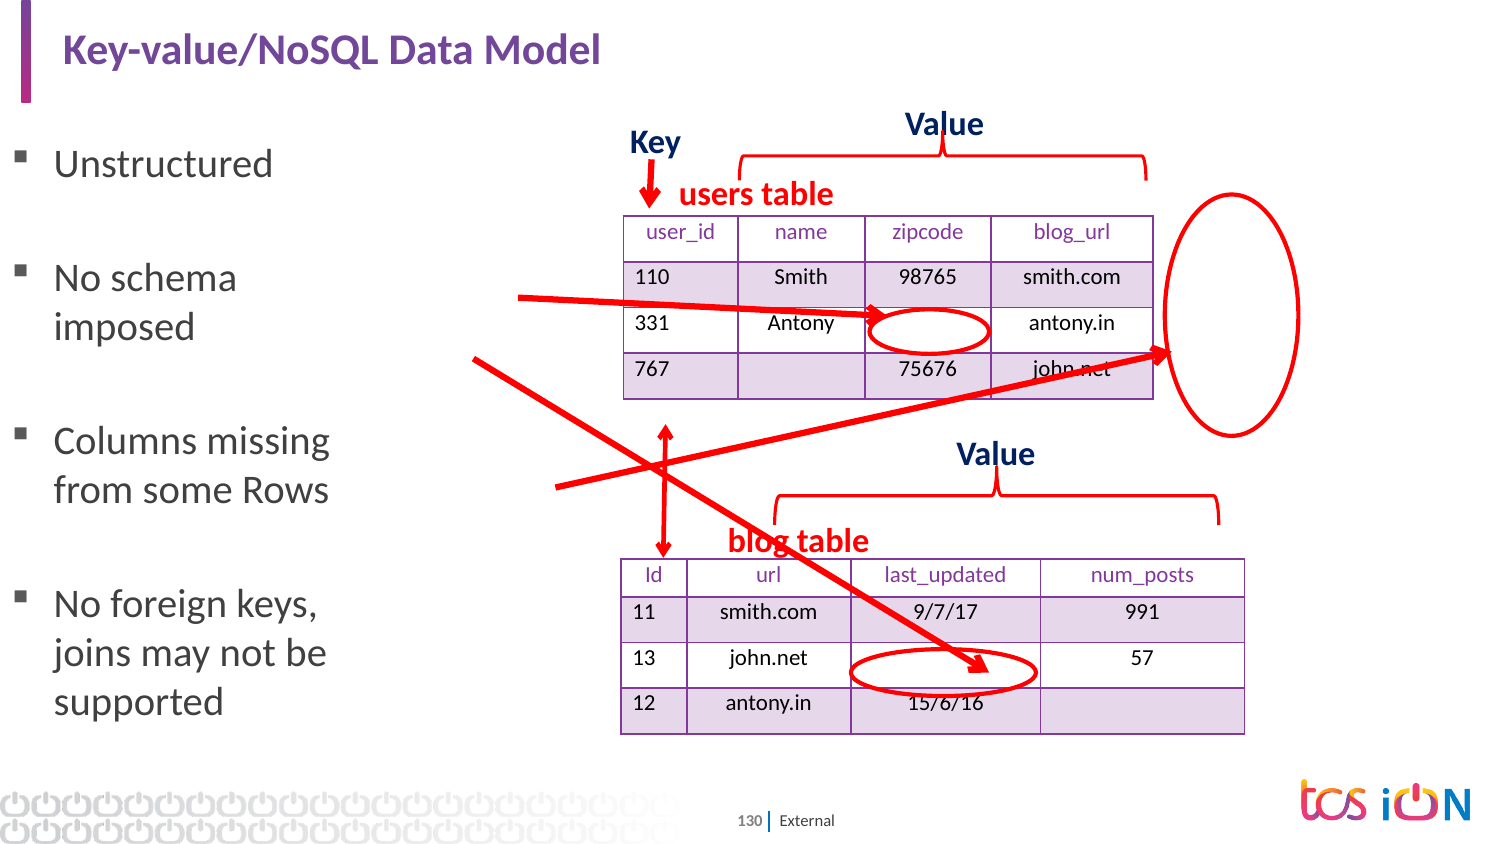

# Key-value/NoSQL Data Model
Value
Key
Unstructured

No schema imposed

Columns missing from some Rows

No foreign keys, joins may not be supported

users table

| user\_id | name | zipcode | blog\_url |
| --- | --- | --- | --- |
| 110 | Smith | 98765 | smith.com |
| 331 | Antony |  | antony.in |
| 767 |  | 75676 | john.net |

Value
blog table
| Id | url | last\_updated | num\_posts |
| --- | --- | --- | --- |
| 11 | smith.com | 9/7/17 | 991 |
| 13 | john.net |  | 57 |
| 12 | antony.in | 15/6/16 |  |

Design of Key-Value Stores